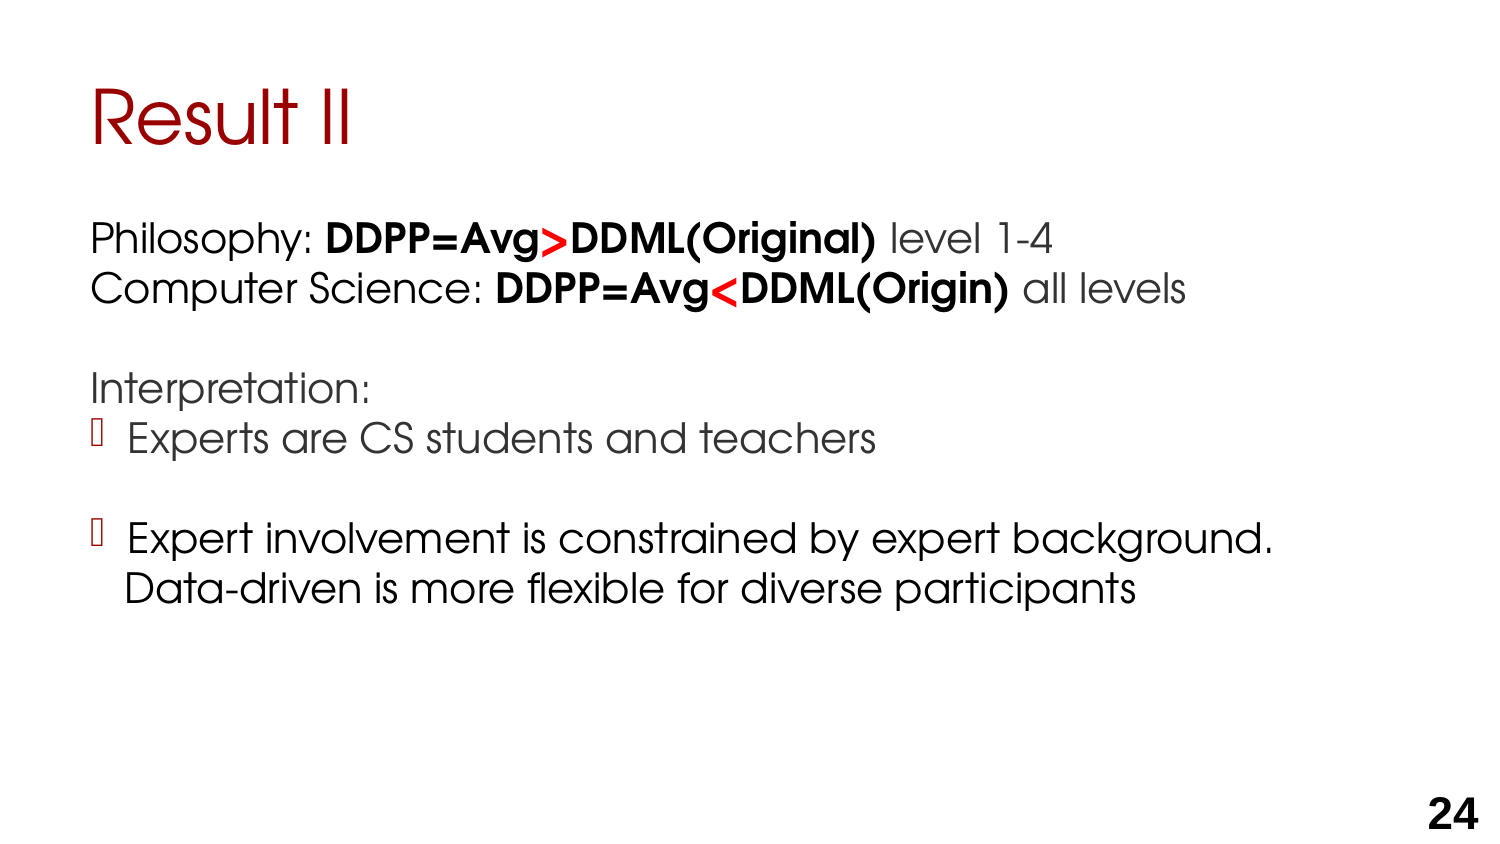

# Result II
Philosophy: DDPP=Avg>DDML(Original) level 1-4
Computer Science: DDPP=Avg<DDML(Origin) all levels

Interpretation:
Experts are CS students and teachers

Expert involvement is constrained by expert background.
   Data-driven is more flexible for diverse participants
24